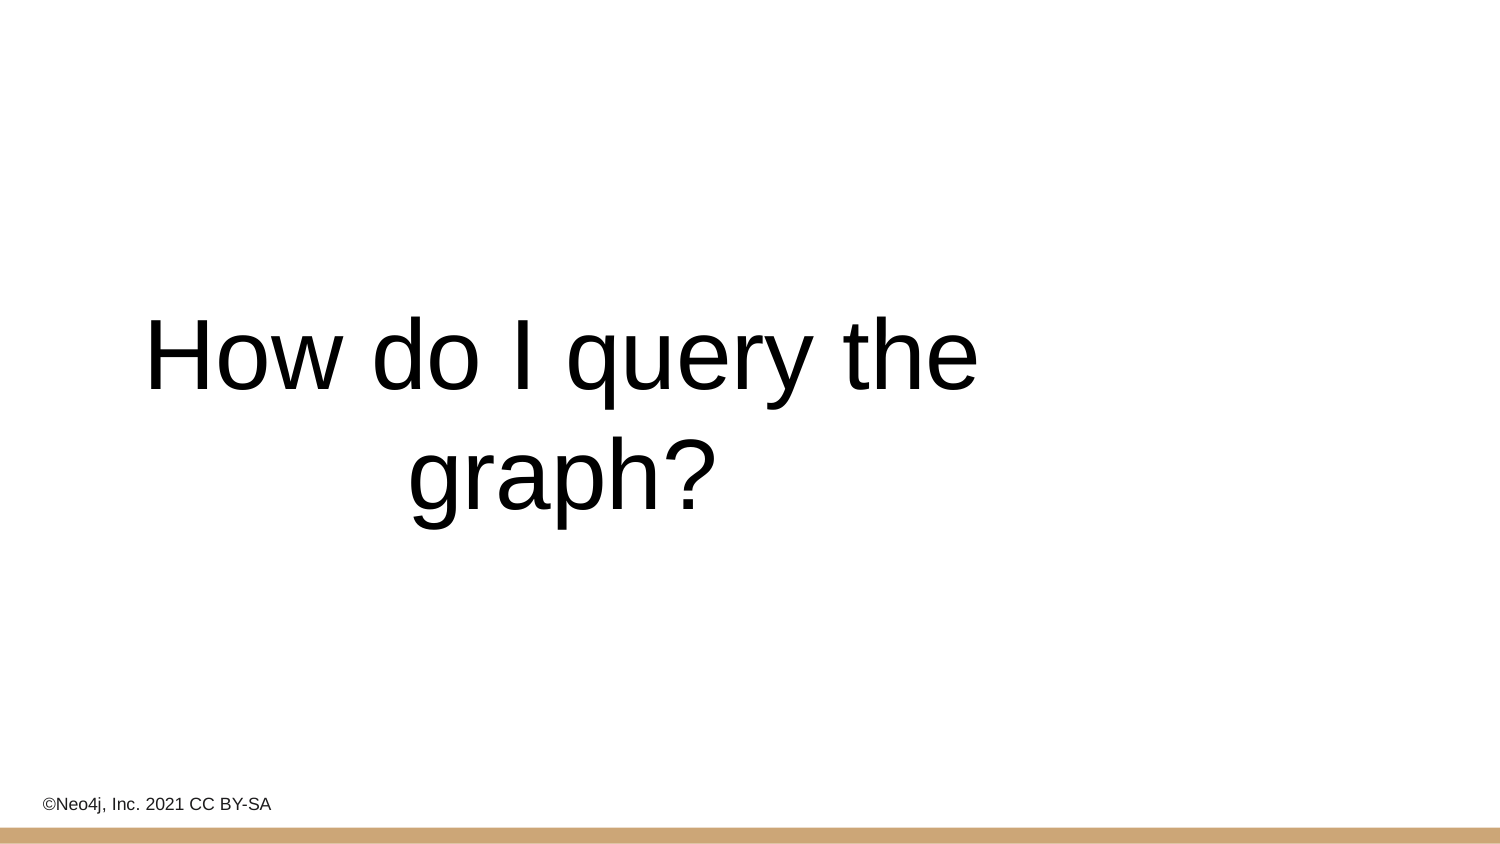

# How do I query the graph?